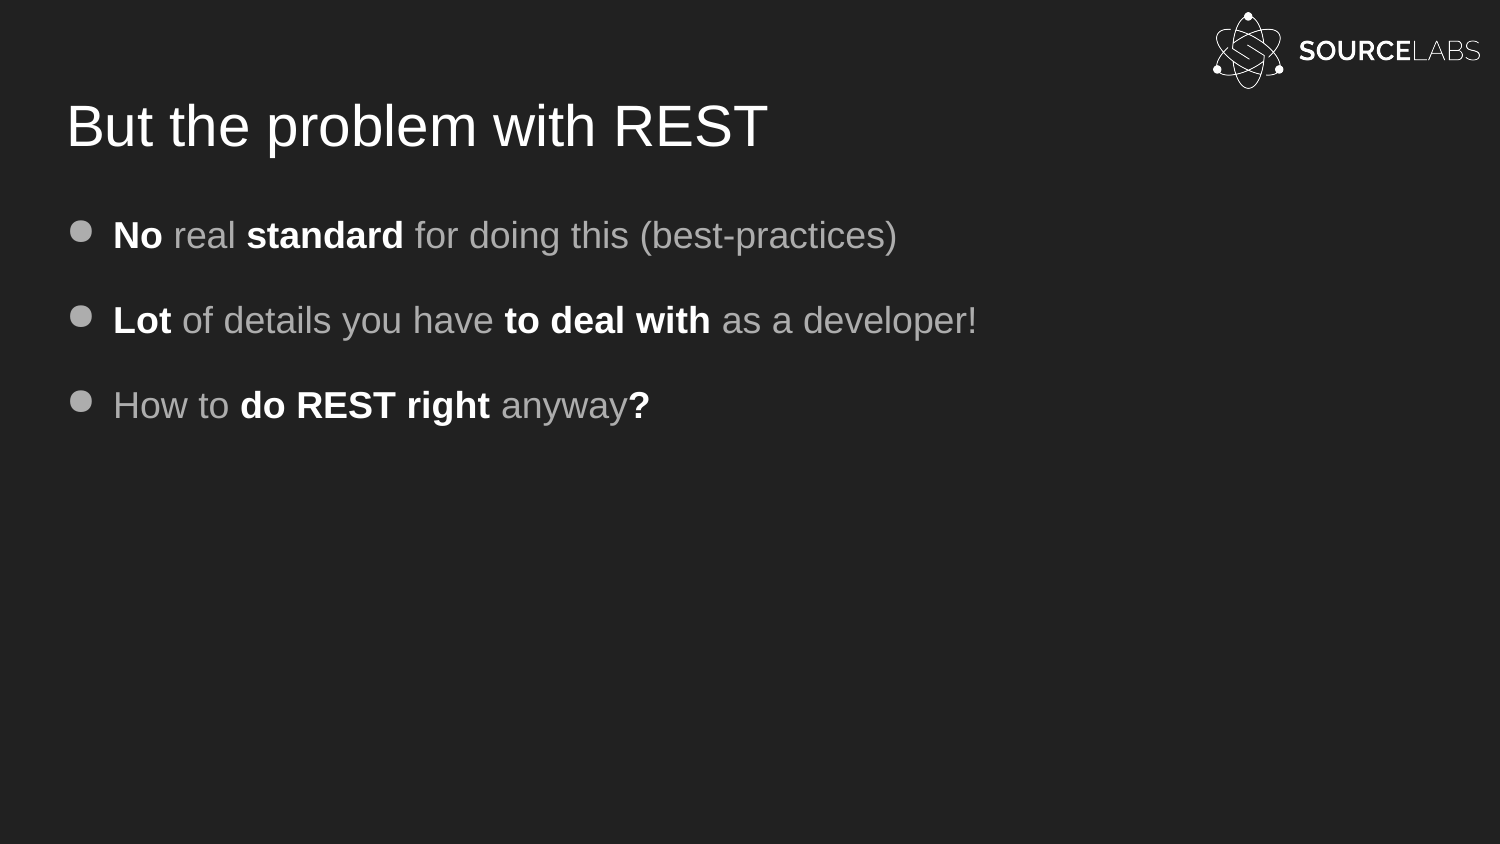

# But the problem with REST
No real standard for doing this (best-practices)
Lot of details you have to deal with as a developer!
How to do REST right anyway?